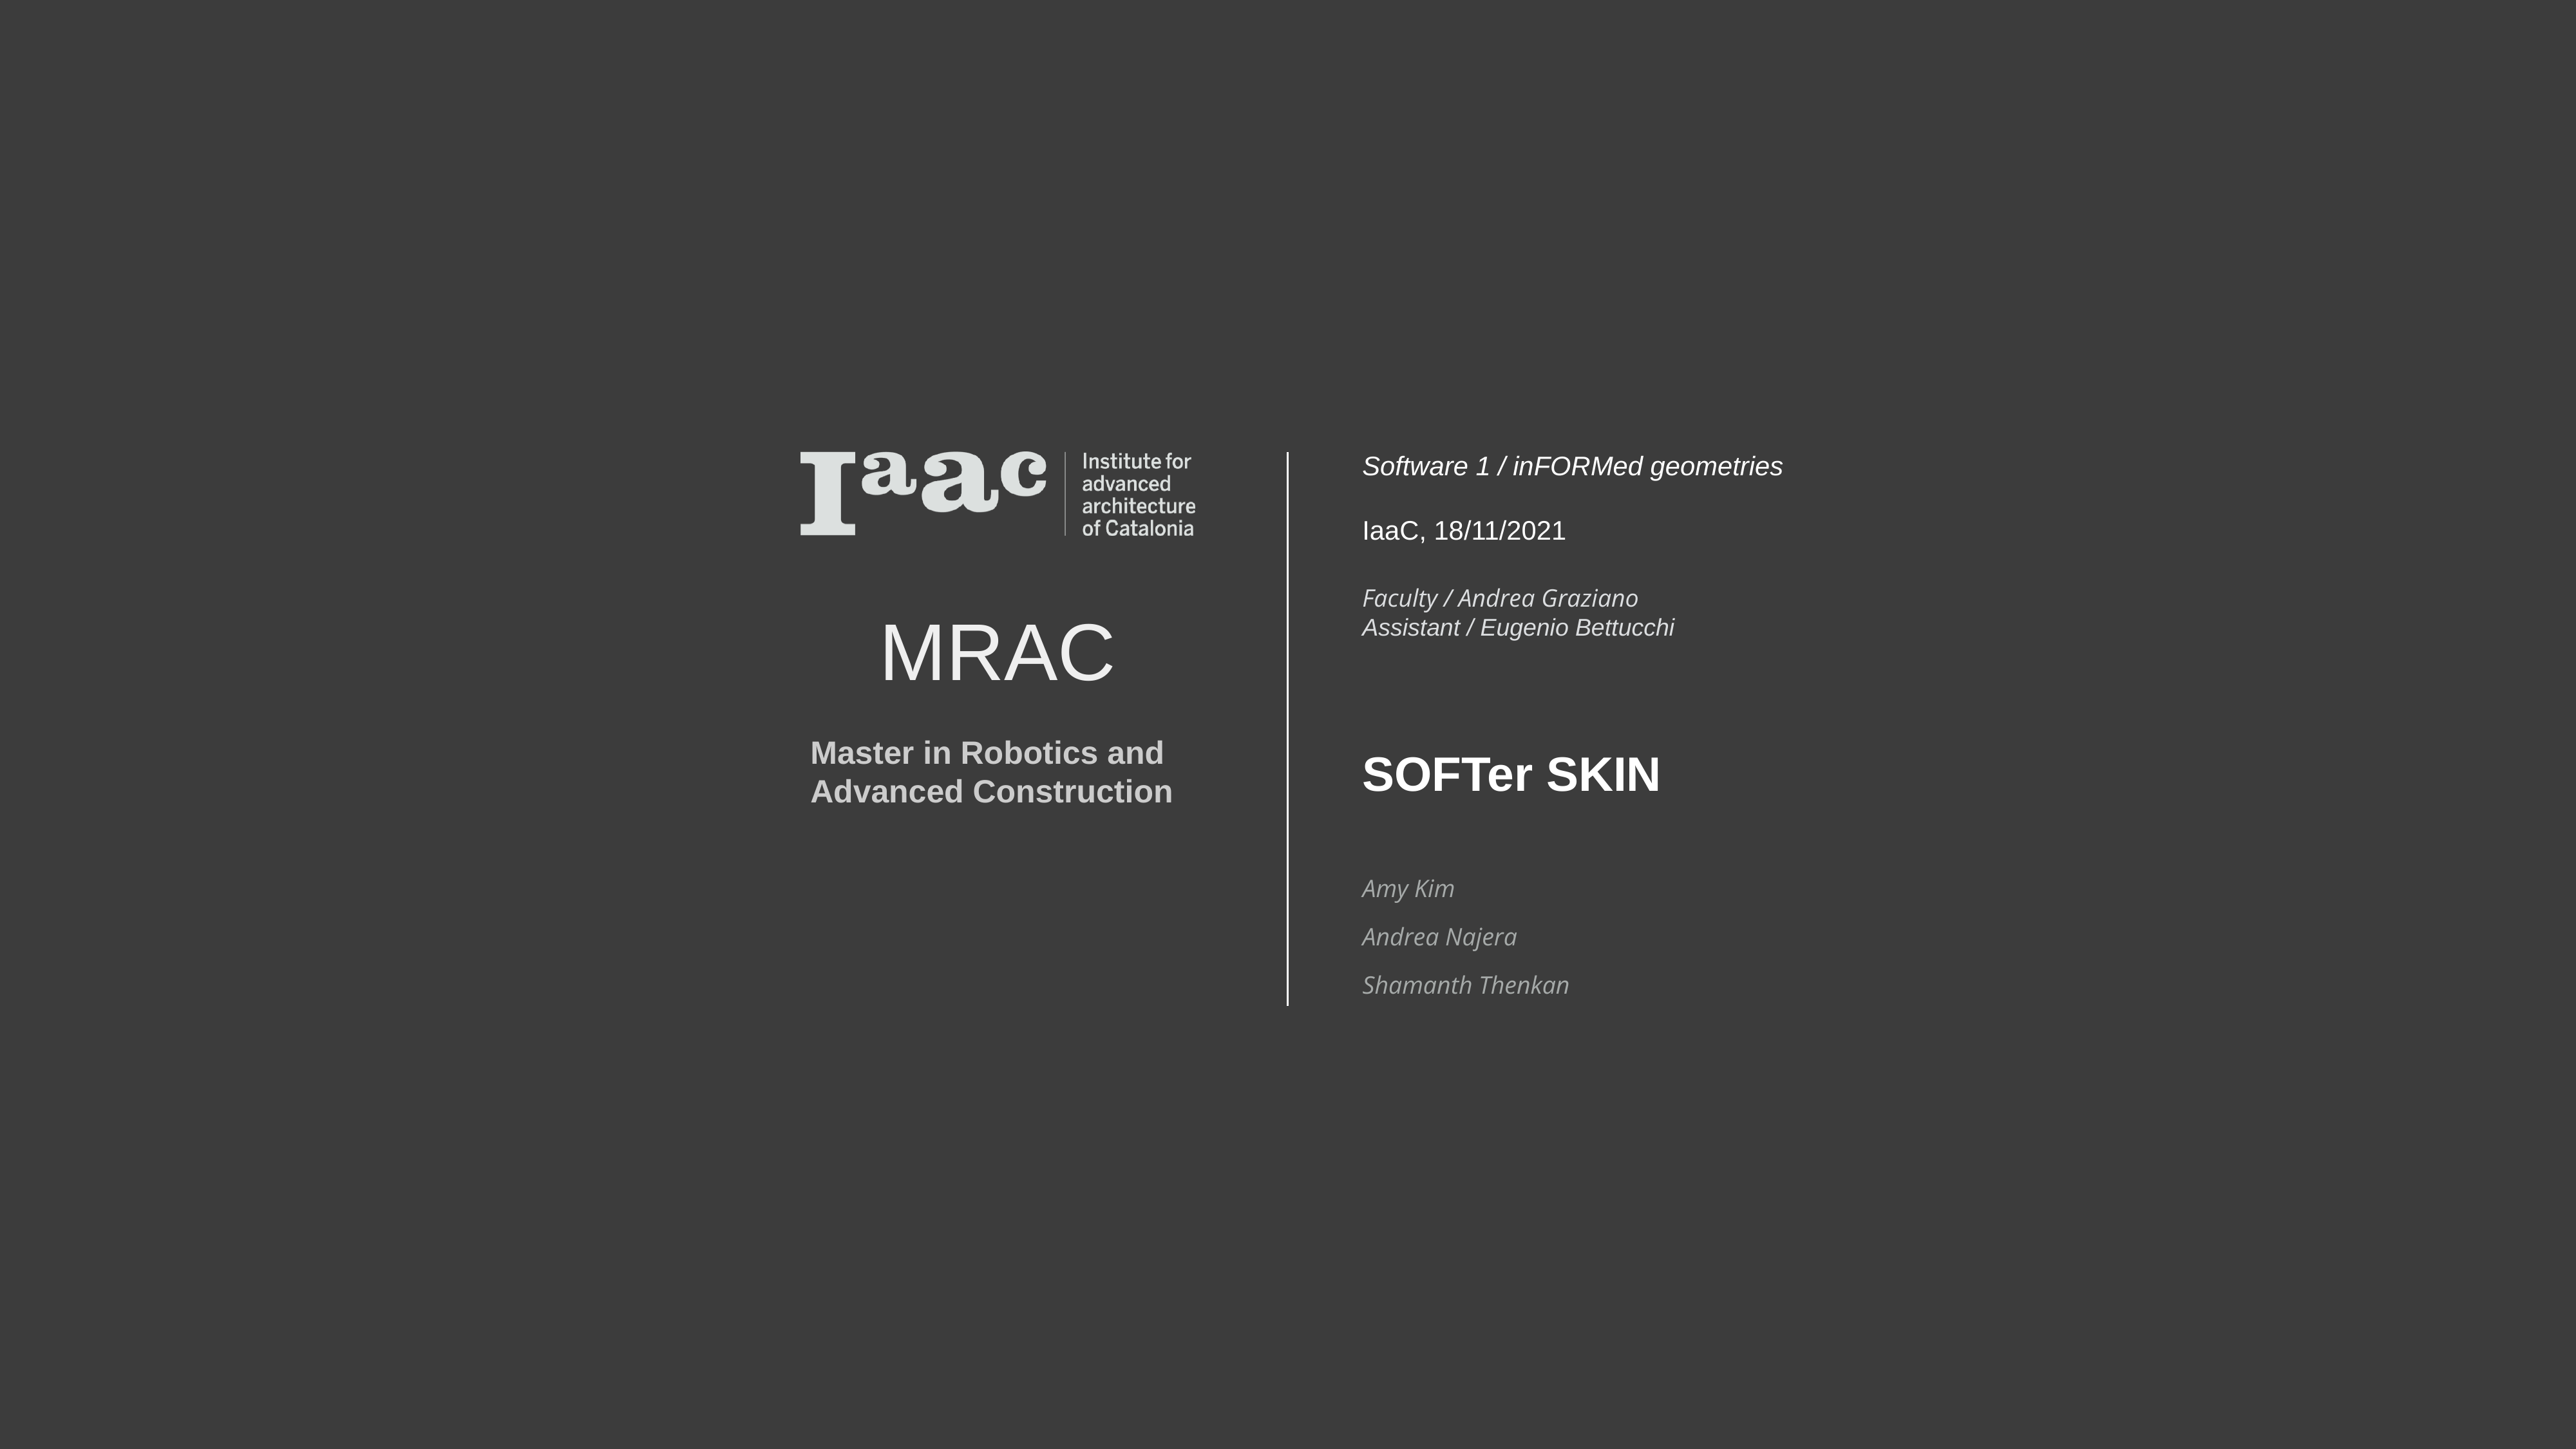

SOFTer SKIN
Amy Kim
Andrea Najera
Shamanth Thenkan